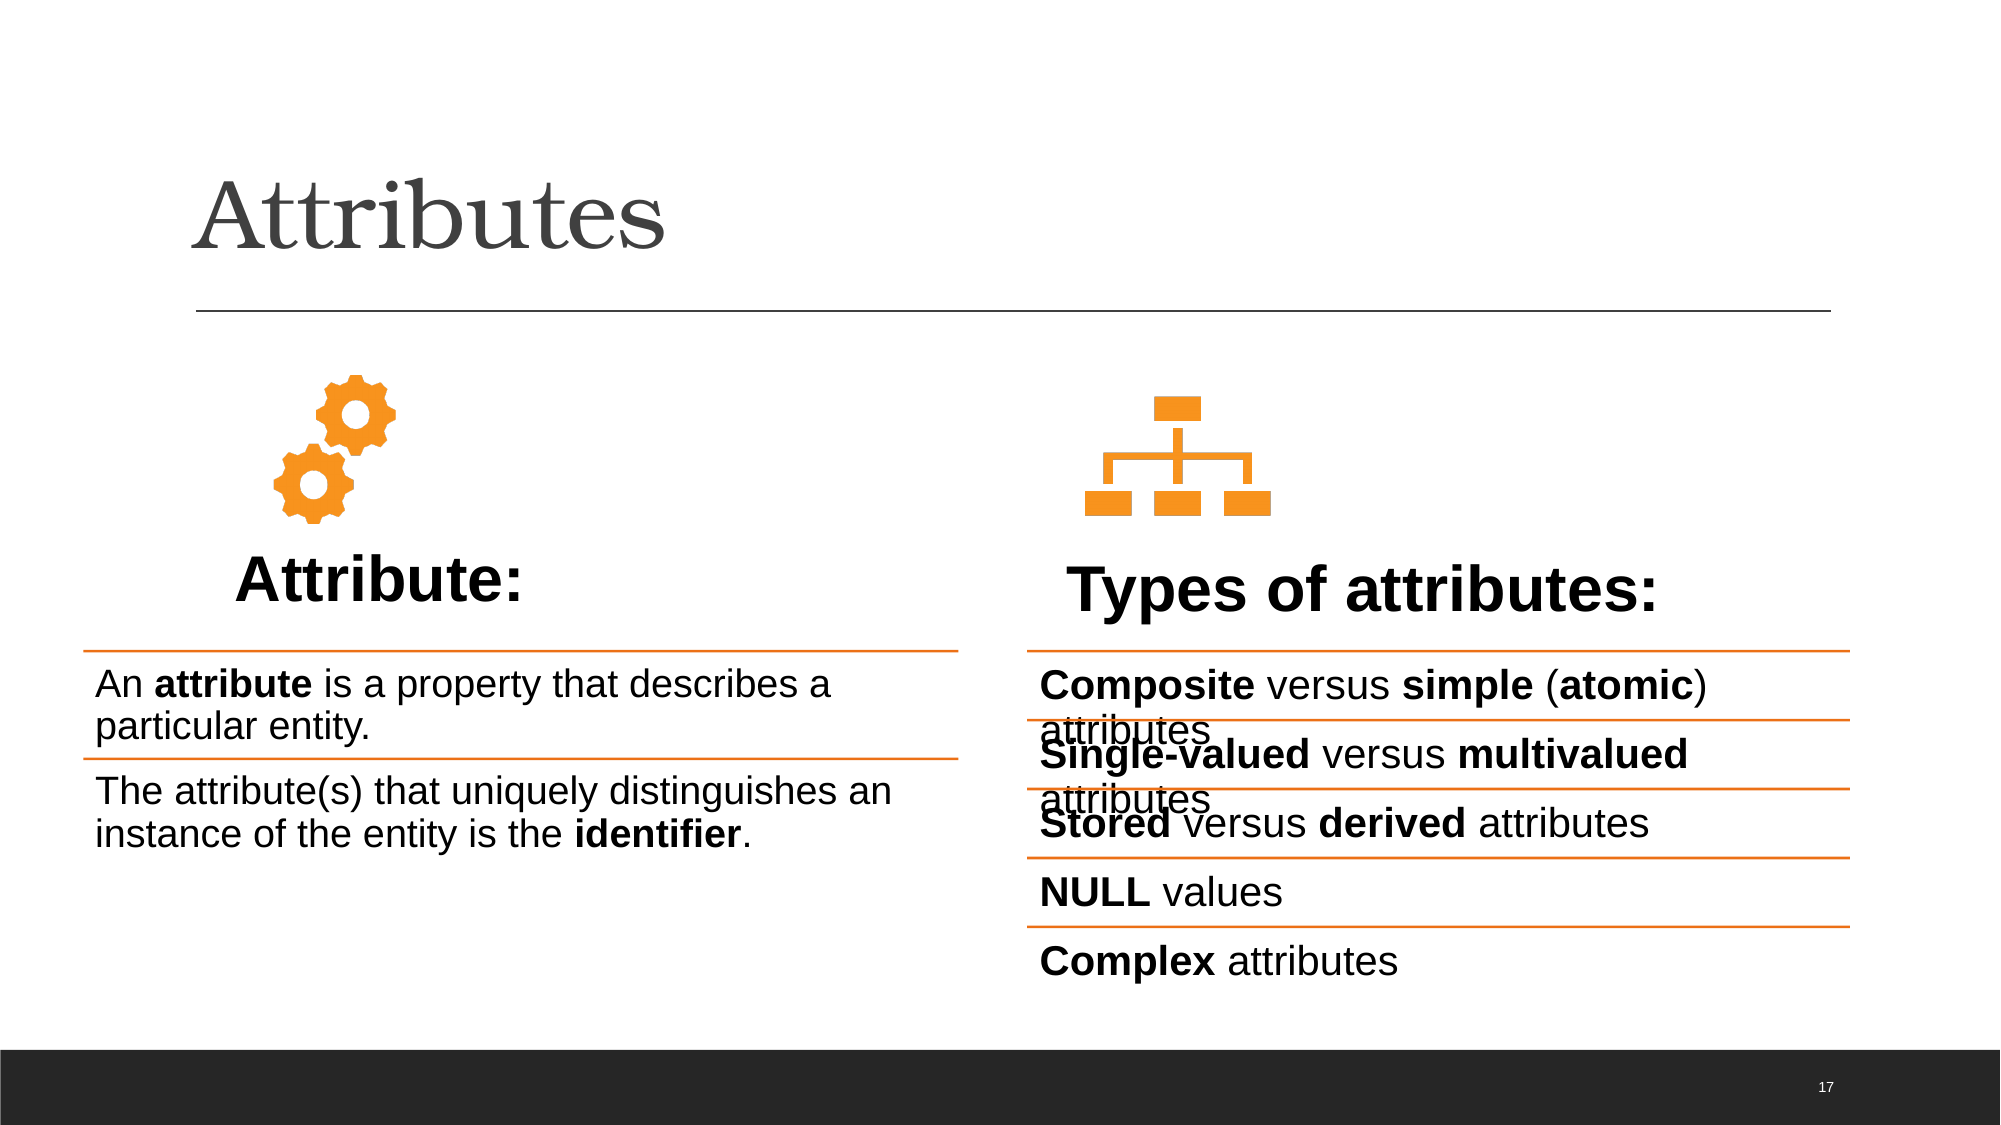

# Attributes
Attribute:

Types of attributes:
An attribute is a property that describes a particular entity.
The attribute(s) that uniquely distinguishes an instance of the entity is the identifier.
Composite versus simple (atomic) attributes
Single-valued versus multivalued attributes
Stored versus derived attributes
NULL values
Complex attributes
17